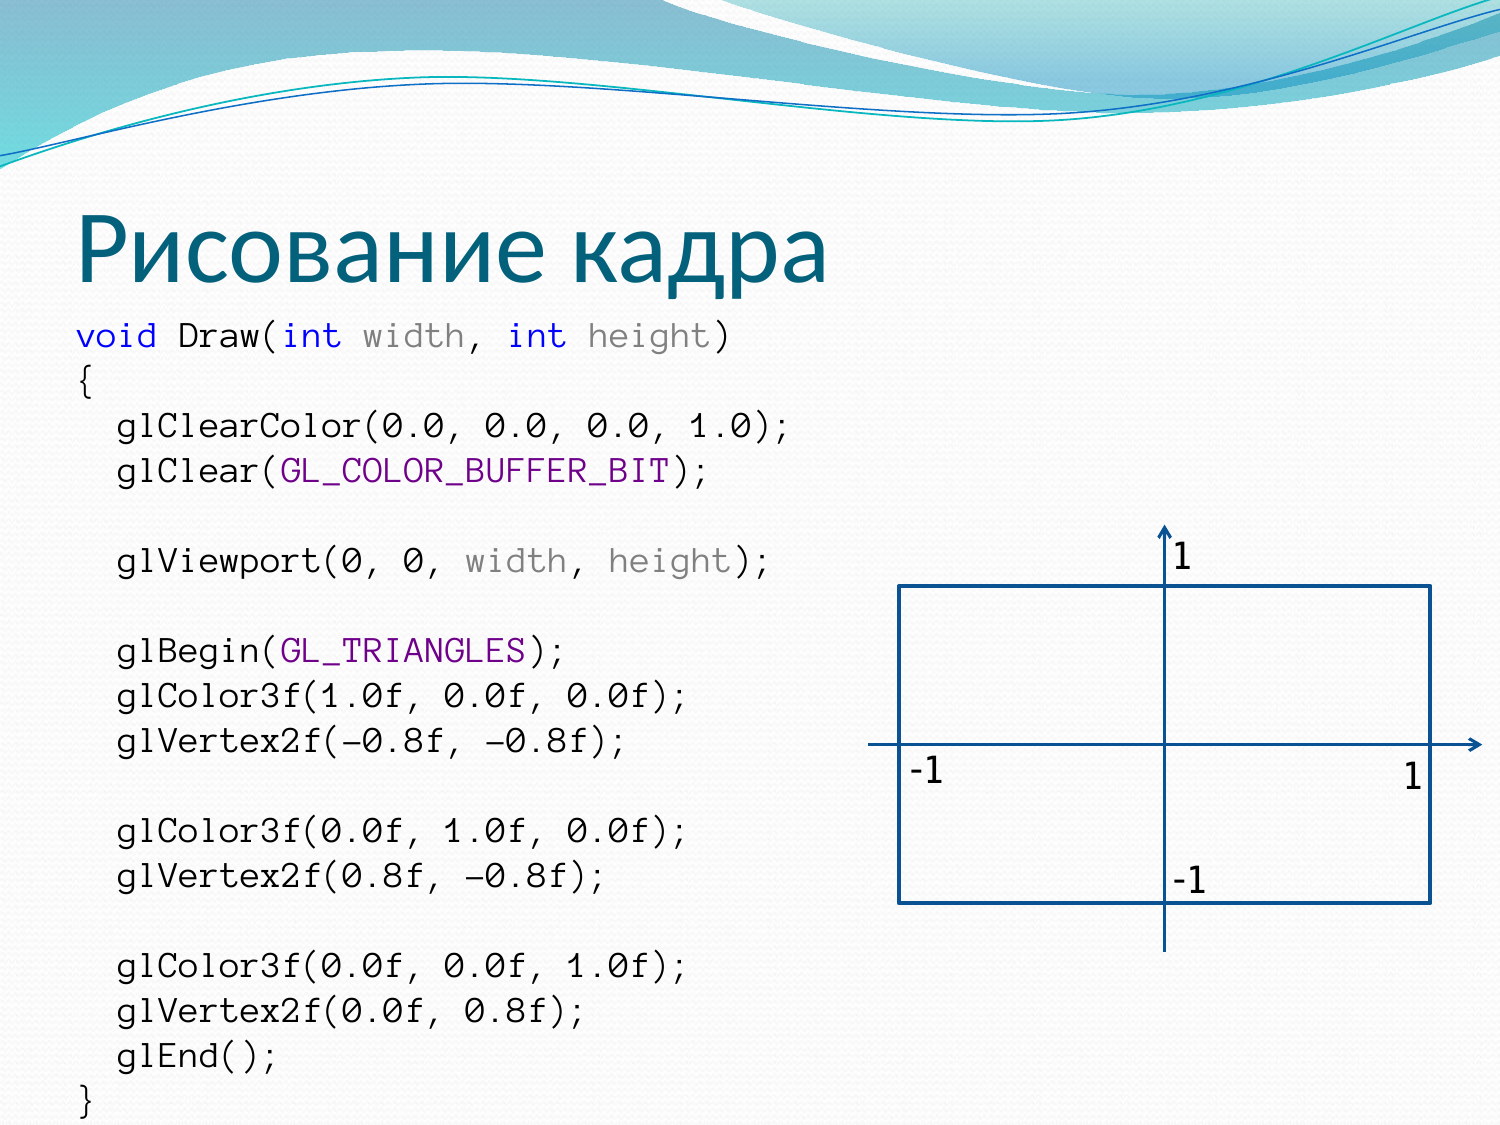

# Рисование кадра
void Draw(int width, int height)
{
  glClearColor(0.0, 0.0, 0.0, 1.0);
  glClear(GL_COLOR_BUFFER_BIT);

  glViewport(0, 0, width, height);

  glBegin(GL_TRIANGLES);
  glColor3f(1.0f, 0.0f, 0.0f);
  glVertex2f(-0.8f, -0.8f);

  glColor3f(0.0f, 1.0f, 0.0f);
  glVertex2f(0.8f, -0.8f);

  glColor3f(0.0f, 0.0f, 1.0f);
  glVertex2f(0.0f, 0.8f);
  glEnd();
}
1

-1
1
-1